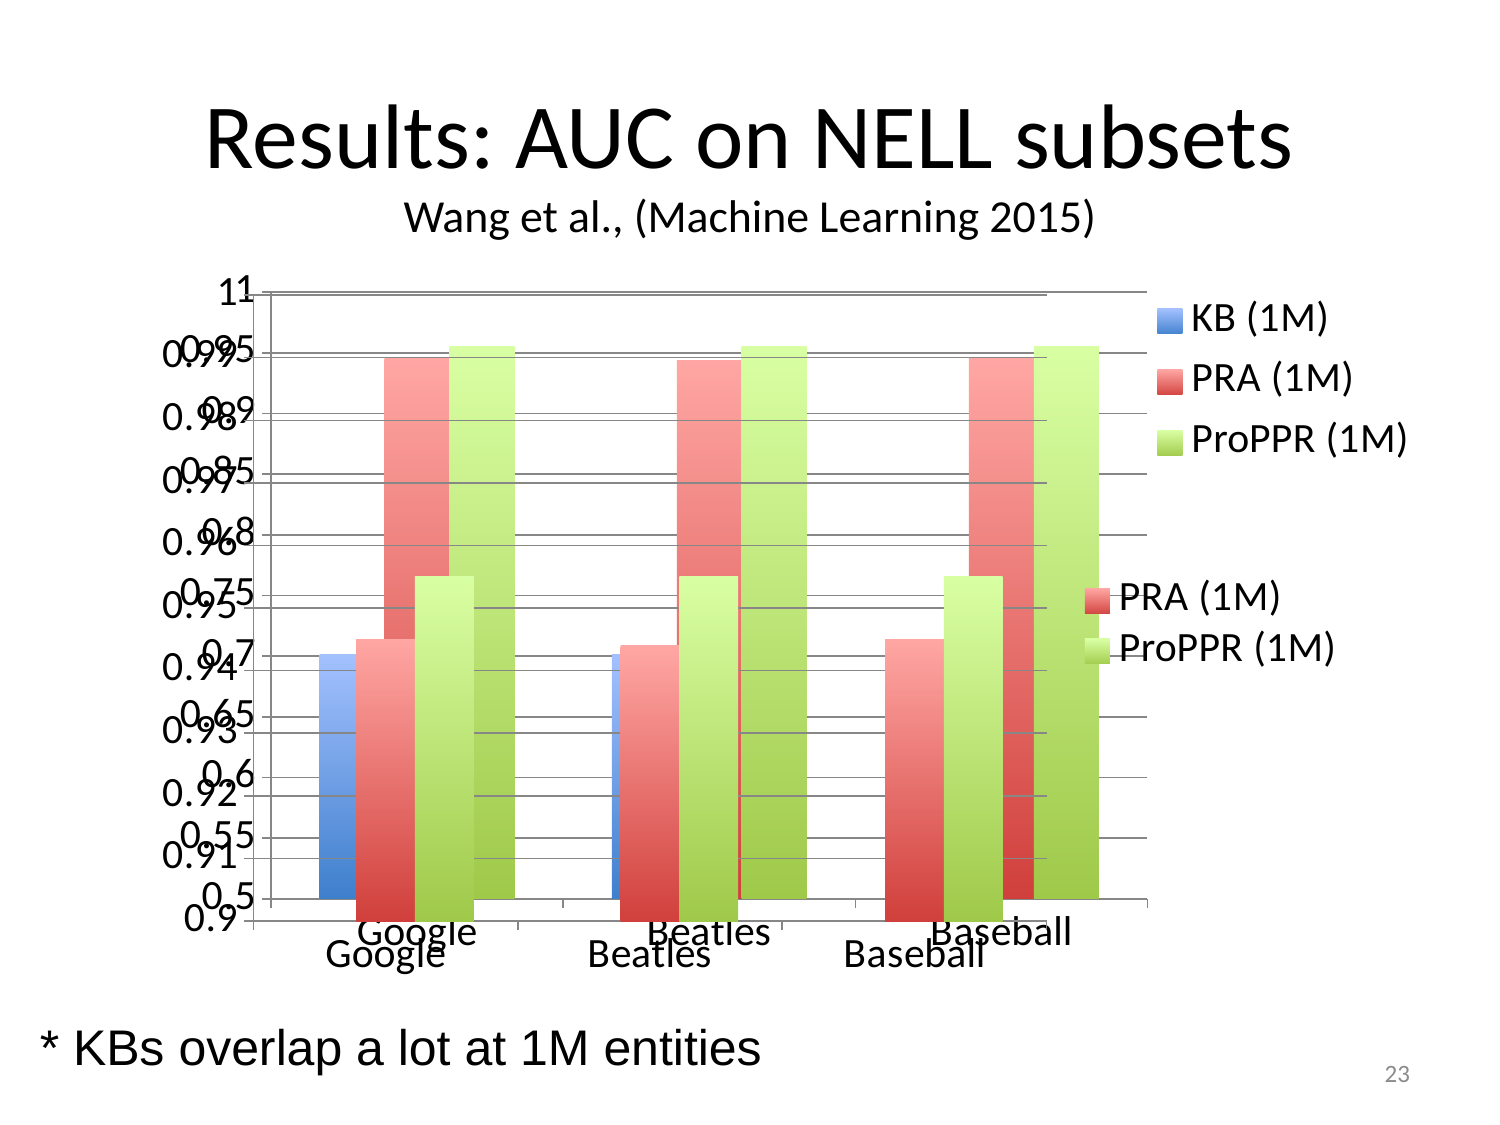

# Results: AUC on NELL subsets Wang et al., (Machine Learning 2015)

### Chart

| Category | KB (1M) | PRA (1M) | ProPPR (1M) |
|---|---|---|---|
| Google | 0.701 | 0.945 | 0.955 |
| Beatles | 0.701 | 0.944 | 0.955 |
| Baseball | 0.7 | 0.945 | 0.955 |

### Chart

| Category | KB (1M) | PRA (1M) | ProPPR (1M) |
|---|---|---|---|
| Google | 0.701 | 0.945 | 0.955 |
| Beatles | 0.701 | 0.944 | 0.955 |
| Baseball | 0.7 | 0.945 | 0.955 |
* KBs overlap a lot at 1M entities
23